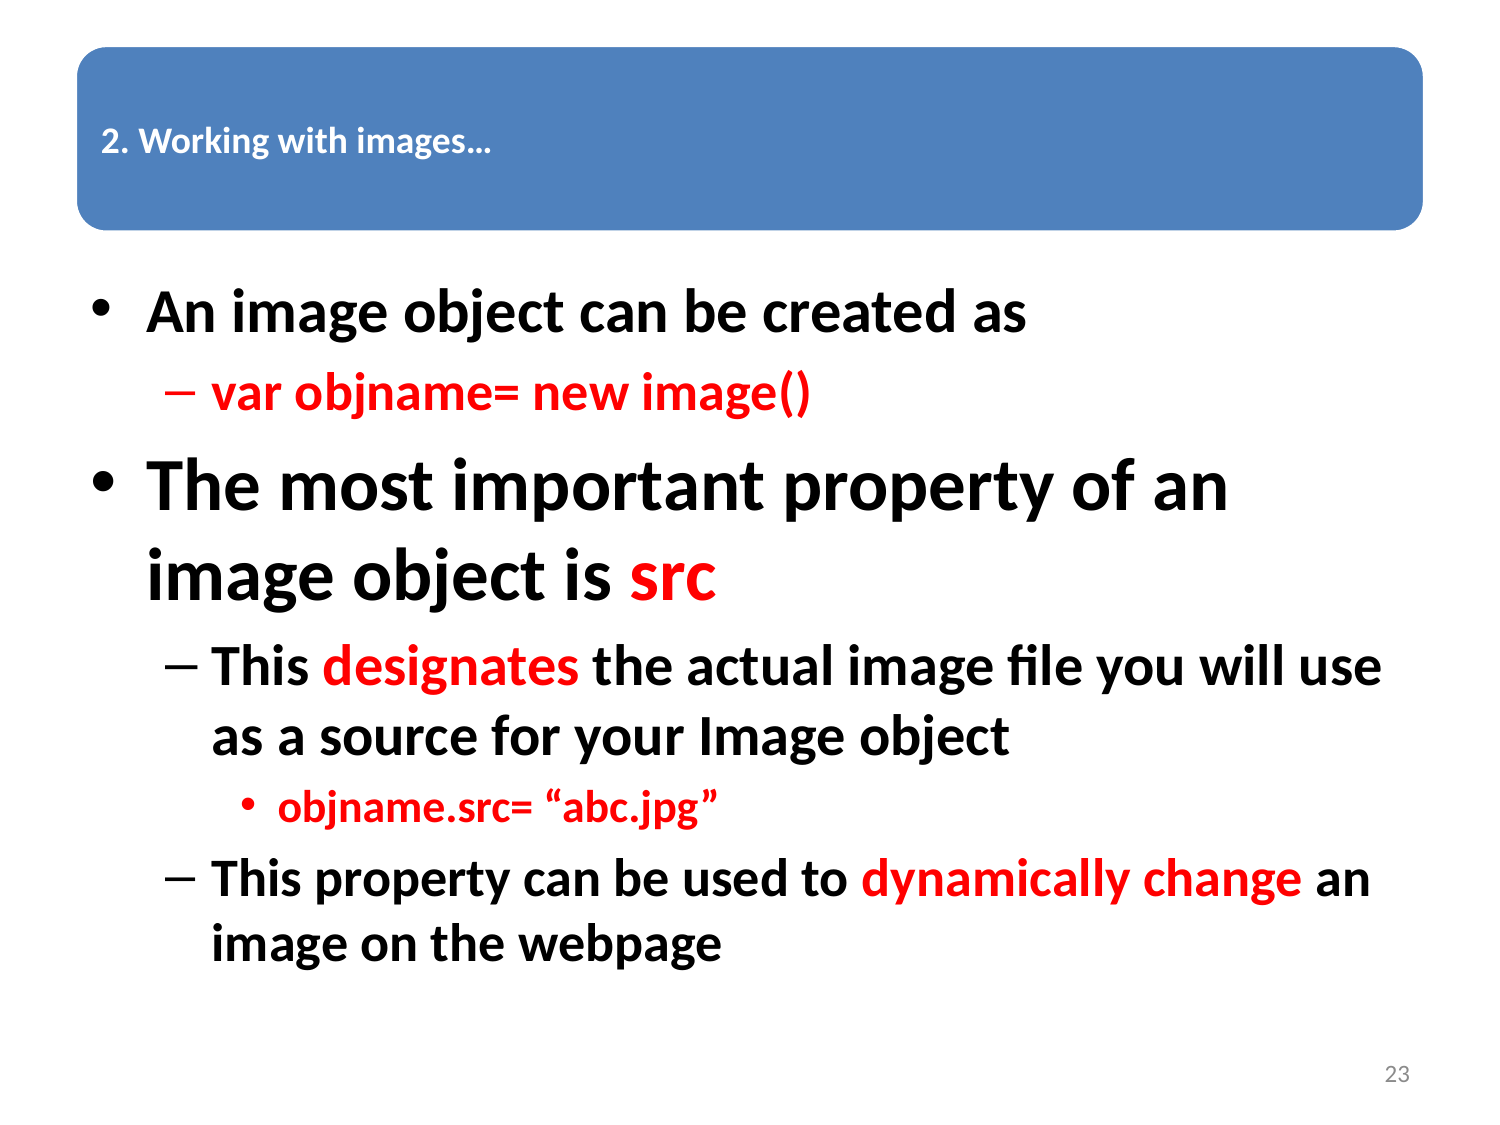

2. Working with images…
An image object can be created as
var objname= new image()
The most important property of an image object is src
This designates the actual image file you will use as a source for your Image object
objname.src= “abc.jpg”
This property can be used to dynamically change an image on the webpage

23